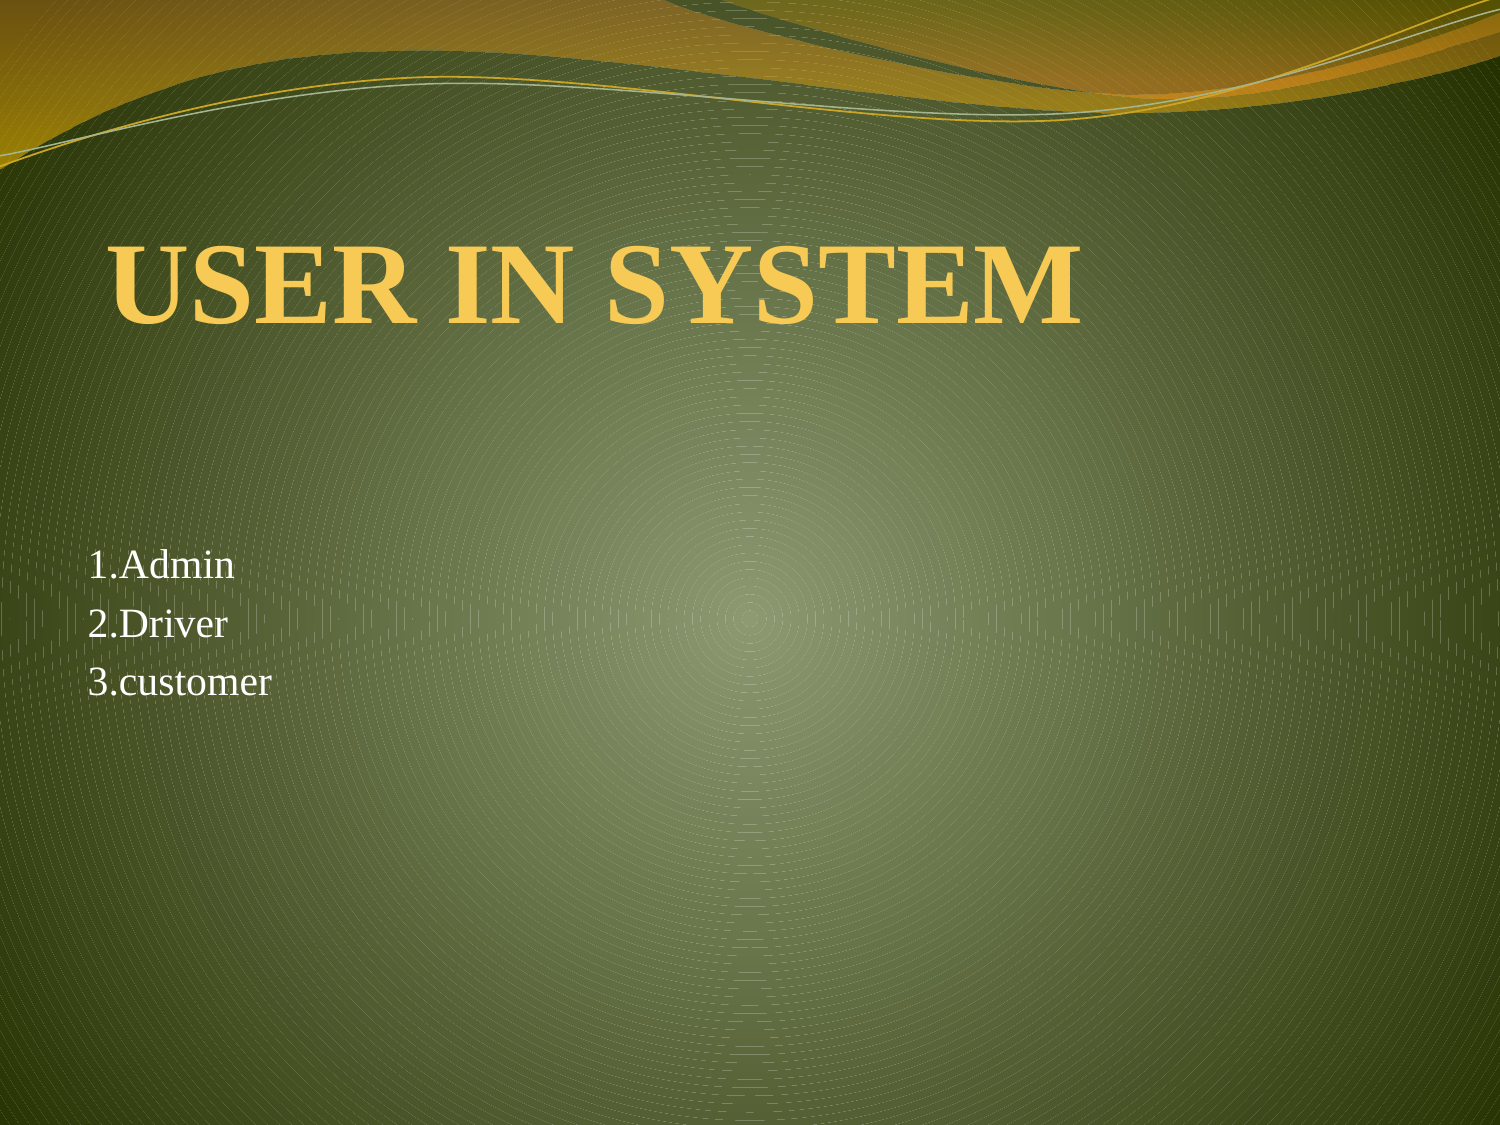

# USER IN SYSTEM
1.Admin
2.Driver
3.customer